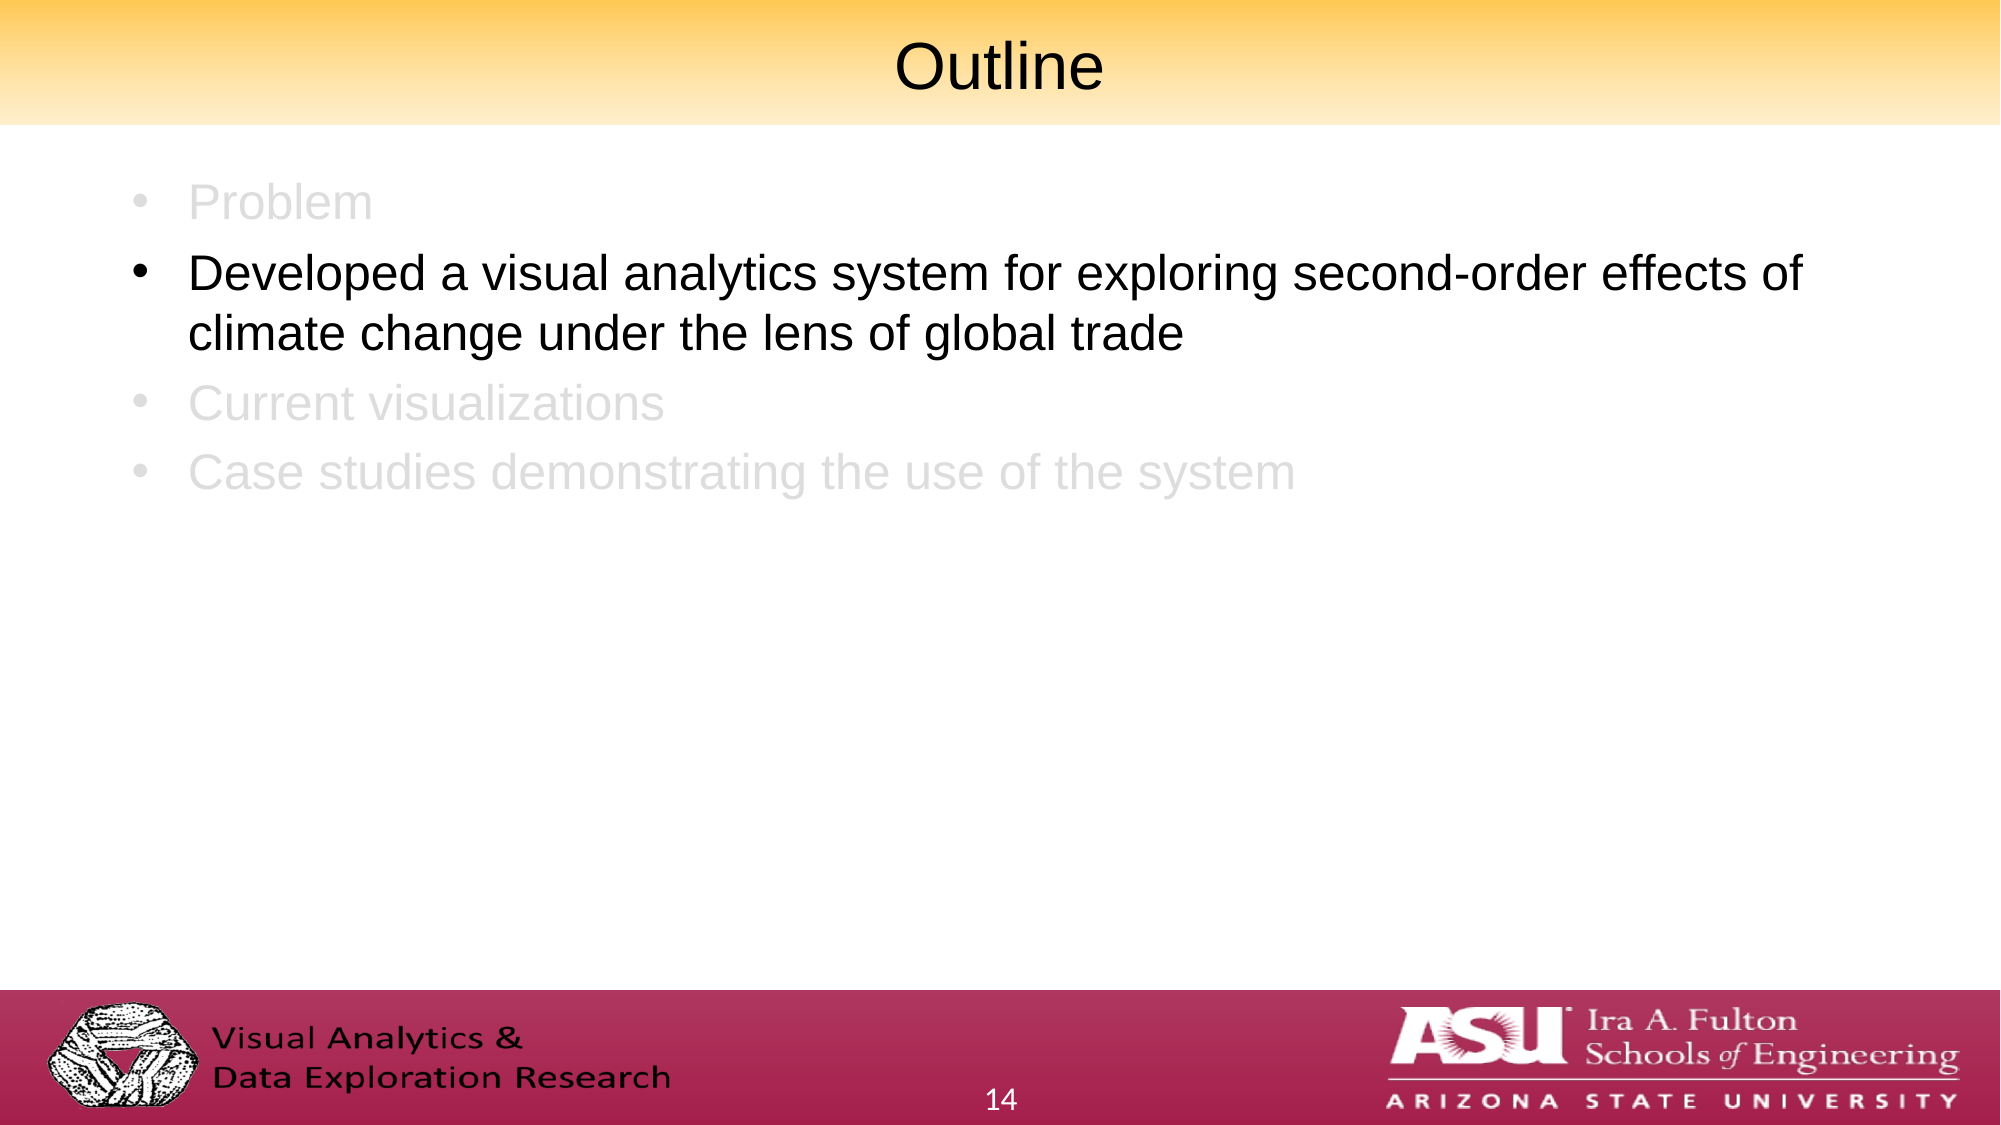

# Outline
Problem
Developed a visual analytics system for exploring second-order effects of climate change under the lens of global trade
Current visualizations
Case studies demonstrating the use of the system
14